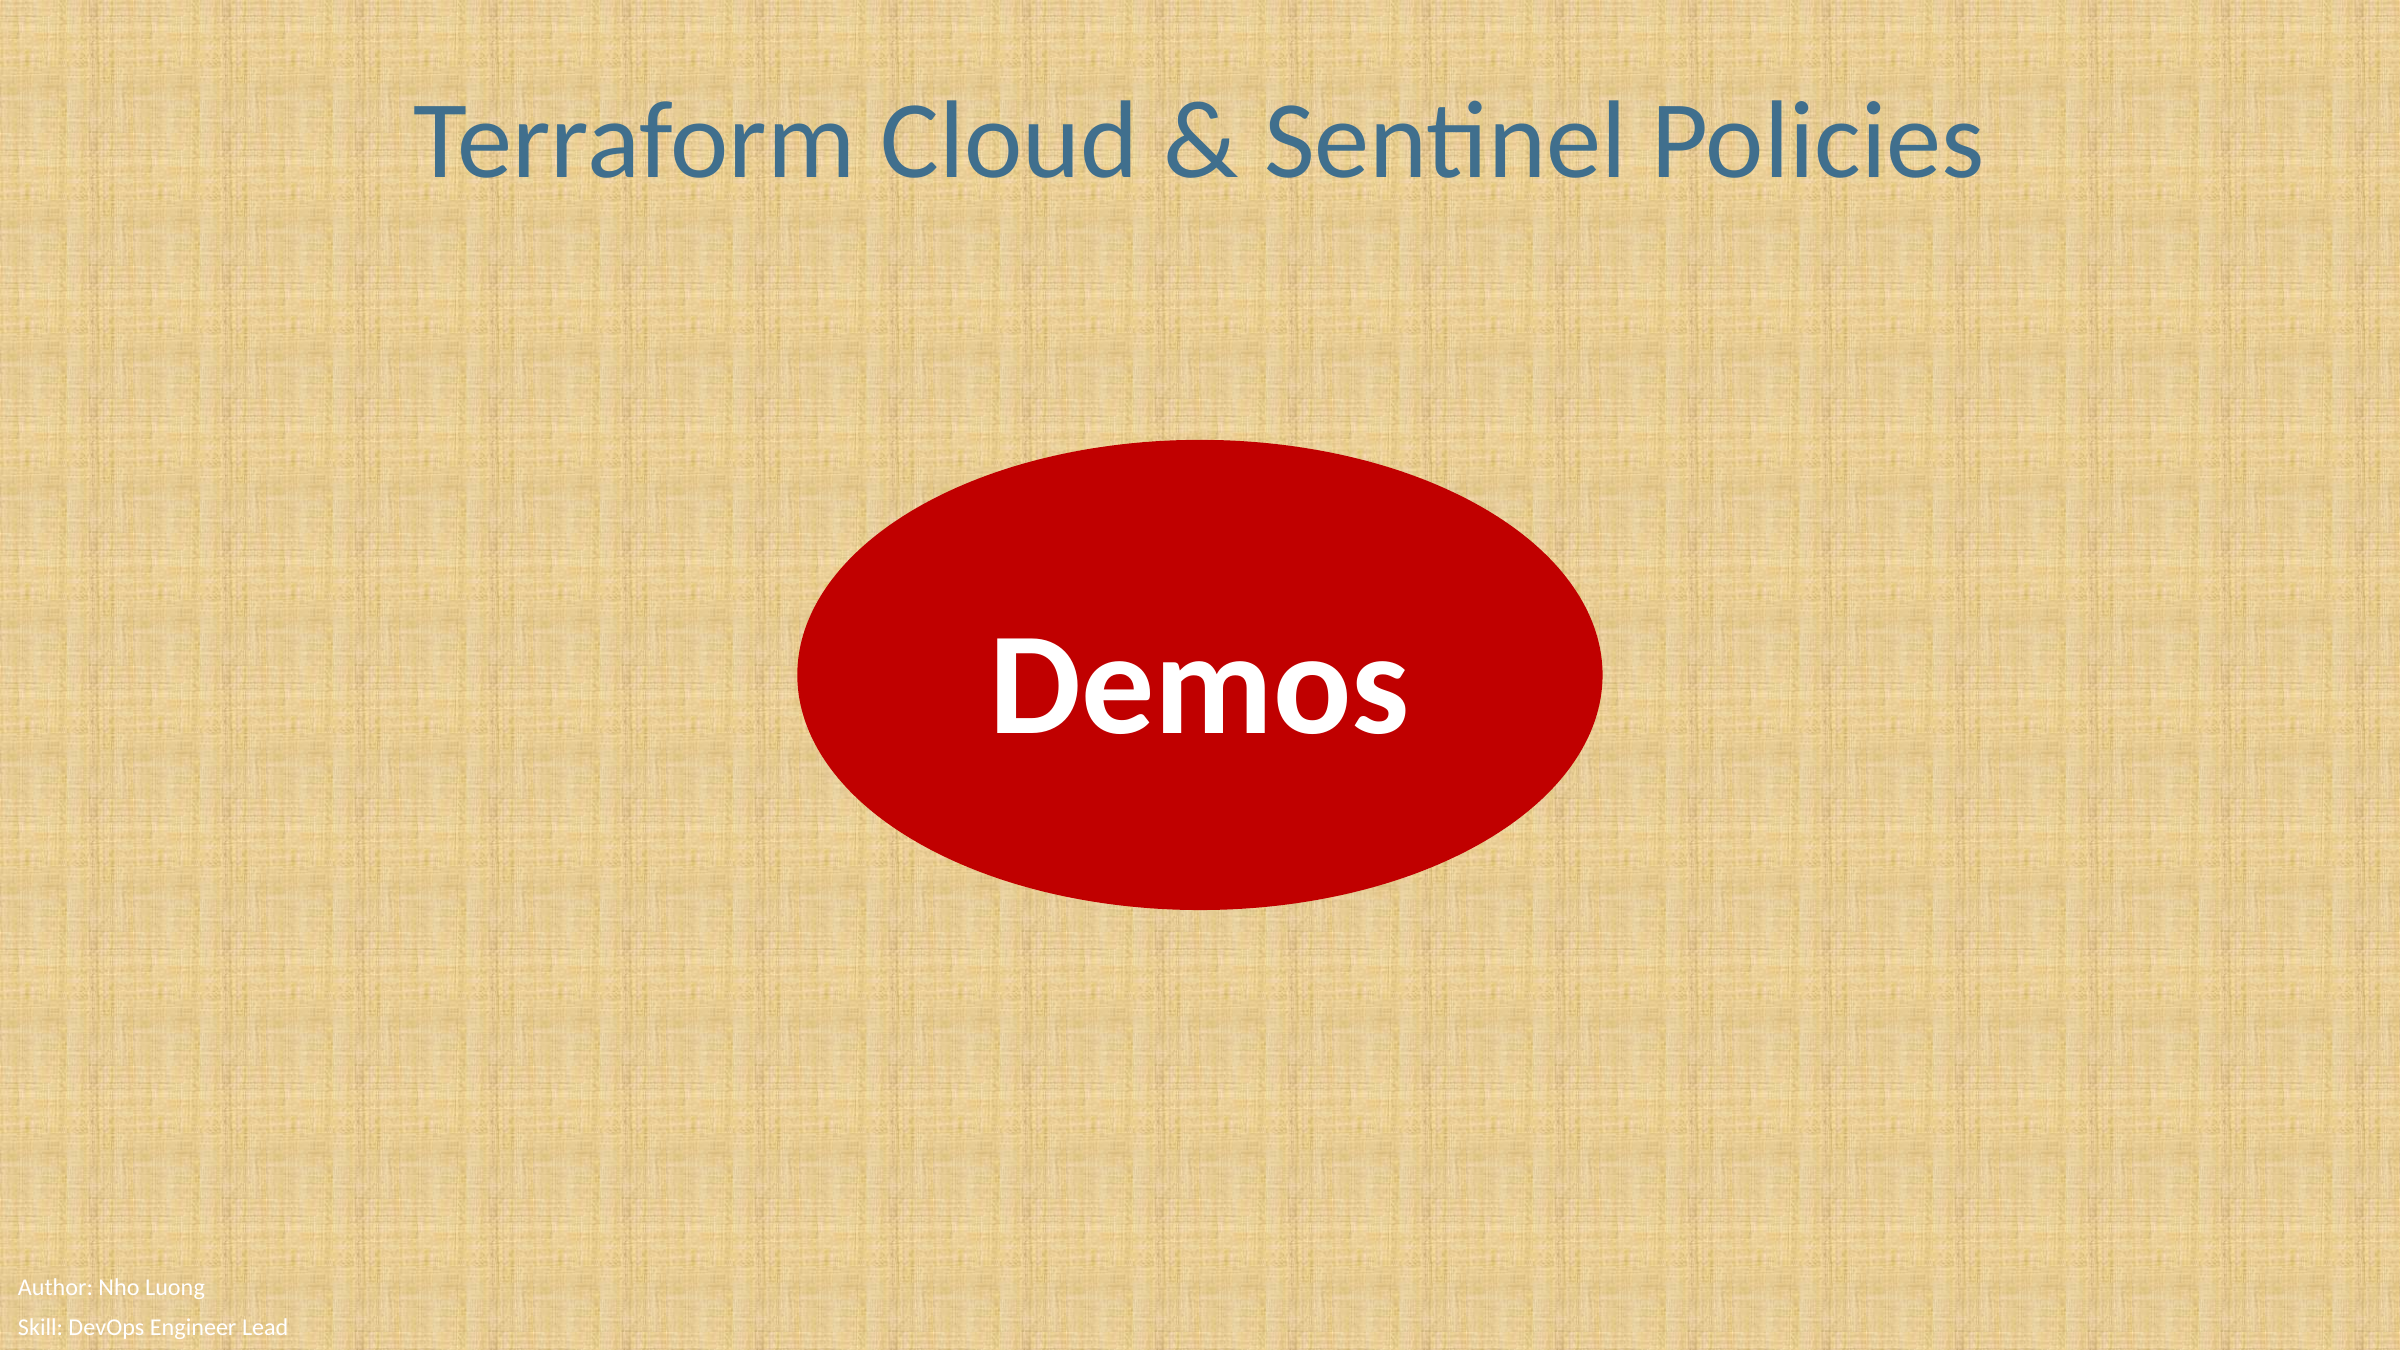

# Terraform Cloud & Sentinel Policies
Demos
Author: Nho Luong
Skill: DevOps Engineer Lead